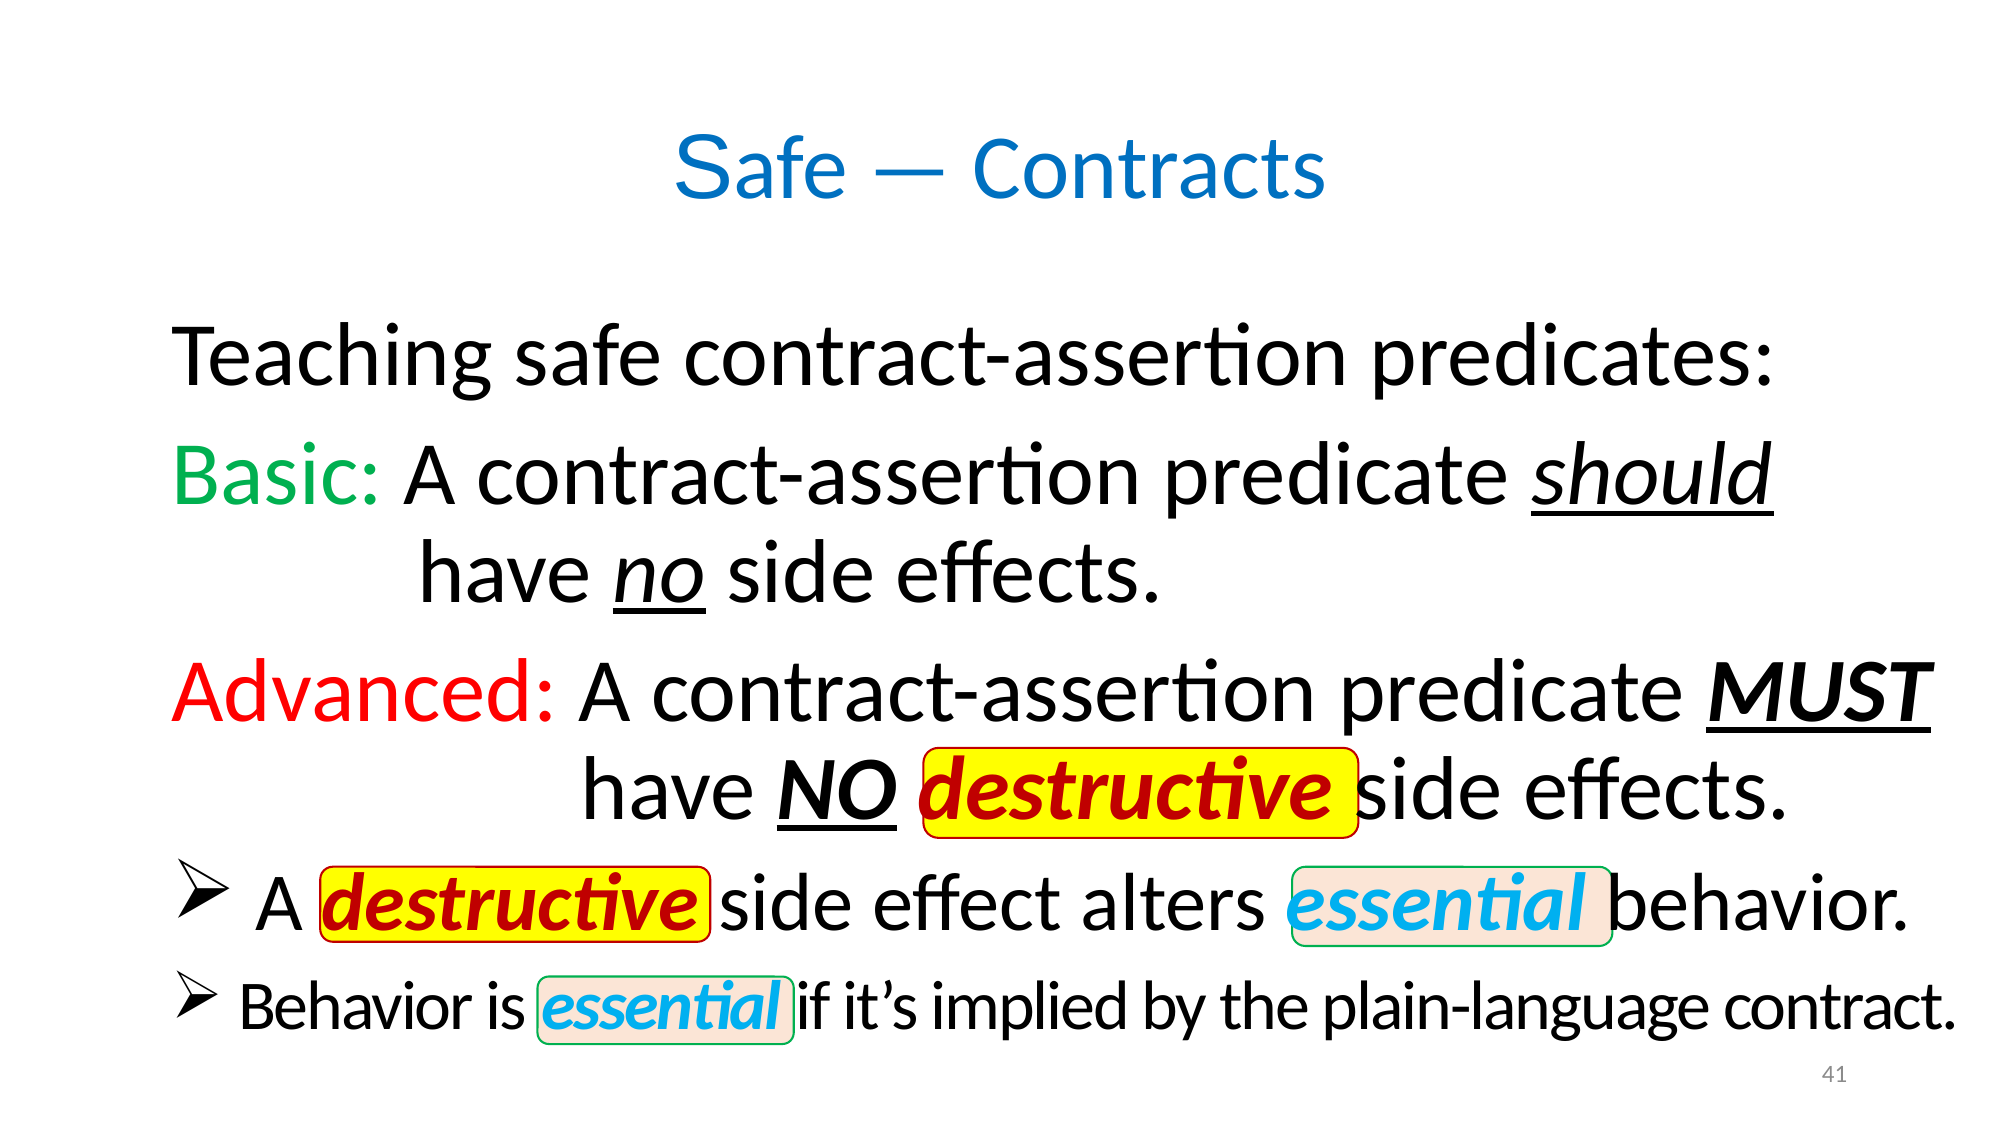

# Safe — Contracts
Teaching safe contract-assertion predicates:
Basic: A contract-assertion predicate should
            have no side effects.
Advanced: A contract-assertion predicate MUST
                    have NO destructive side effects.
 A destructive side effect alters essential behavior.
 Behavior is essential if it’s implied by the plain-language contract.

41